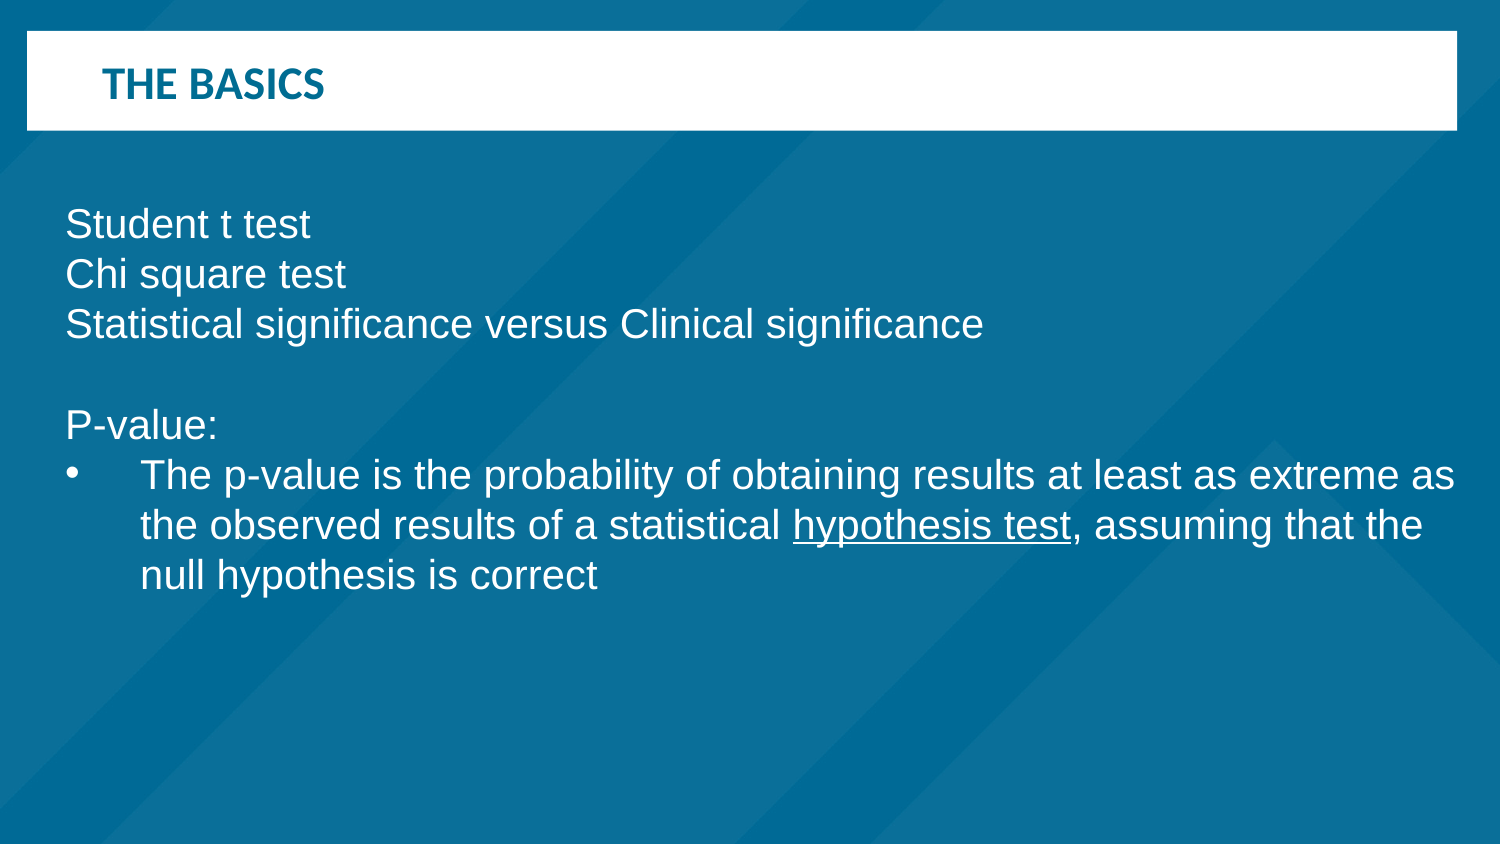

# The basics
Student t test
Chi square test
Statistical significance versus Clinical significance

P-value:
The p-value is the probability of obtaining results at least as extreme as the observed results of a statistical hypothesis test, assuming that the null hypothesis is correct